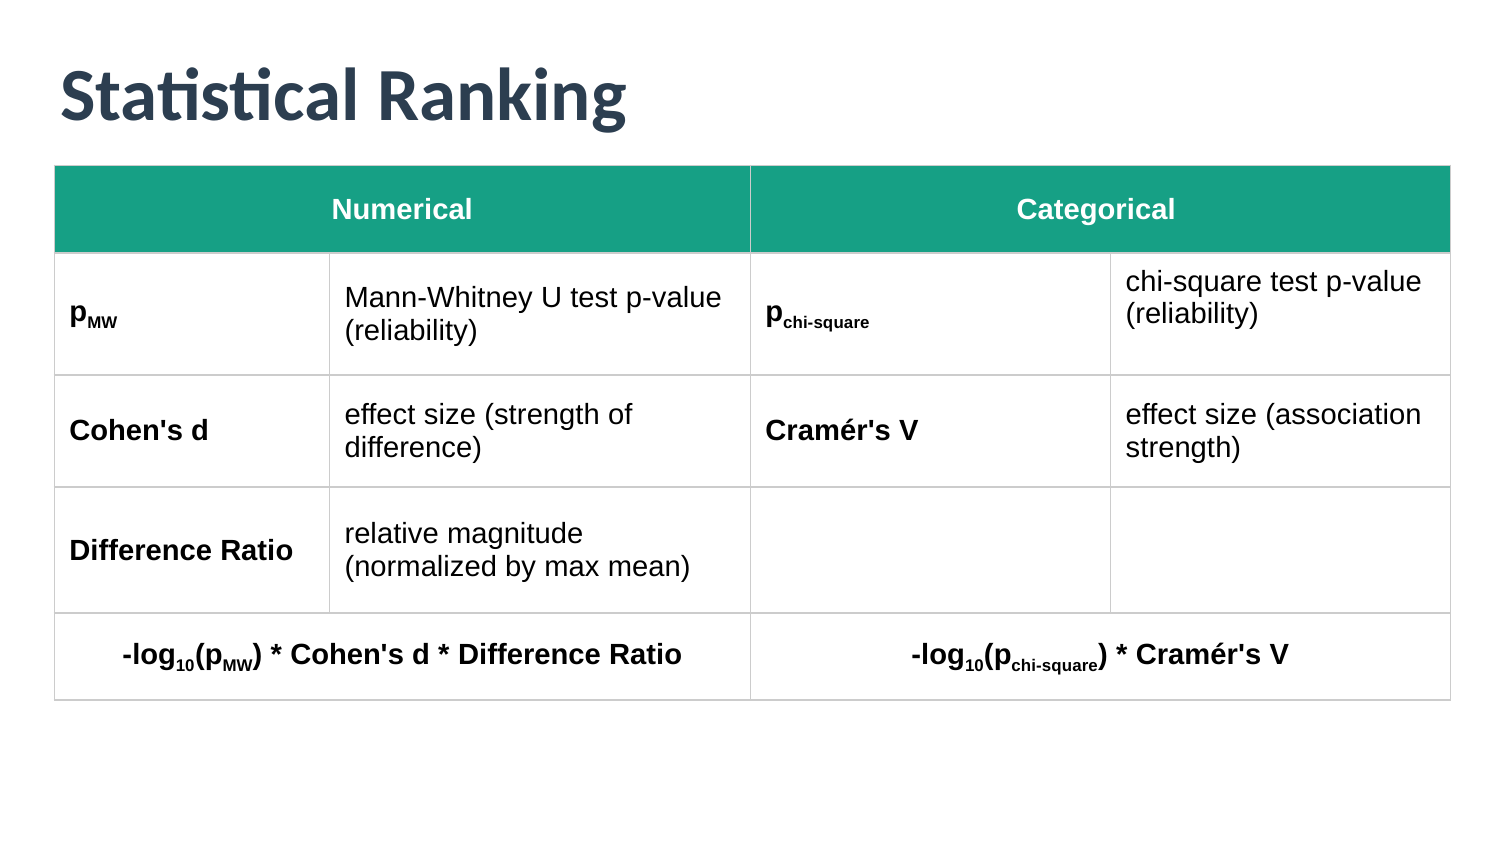

Statistical Ranking
| Numerical |  | Categorical |  |
| --- | --- | --- | --- |
| pMW | Mann-Whitney U test p-value (reliability) | pchi-square | chi-square test p-value (reliability) |
| Cohen's d | effect size (strength of difference) | Cramér's V | effect size (association strength) |
| Difference Ratio | relative magnitude (normalized by max mean) |  |  |
| -log10(pMW) \* Cohen's d \* Difference Ratio |  | -log10(pchi-square) \* Cramér's V |  |